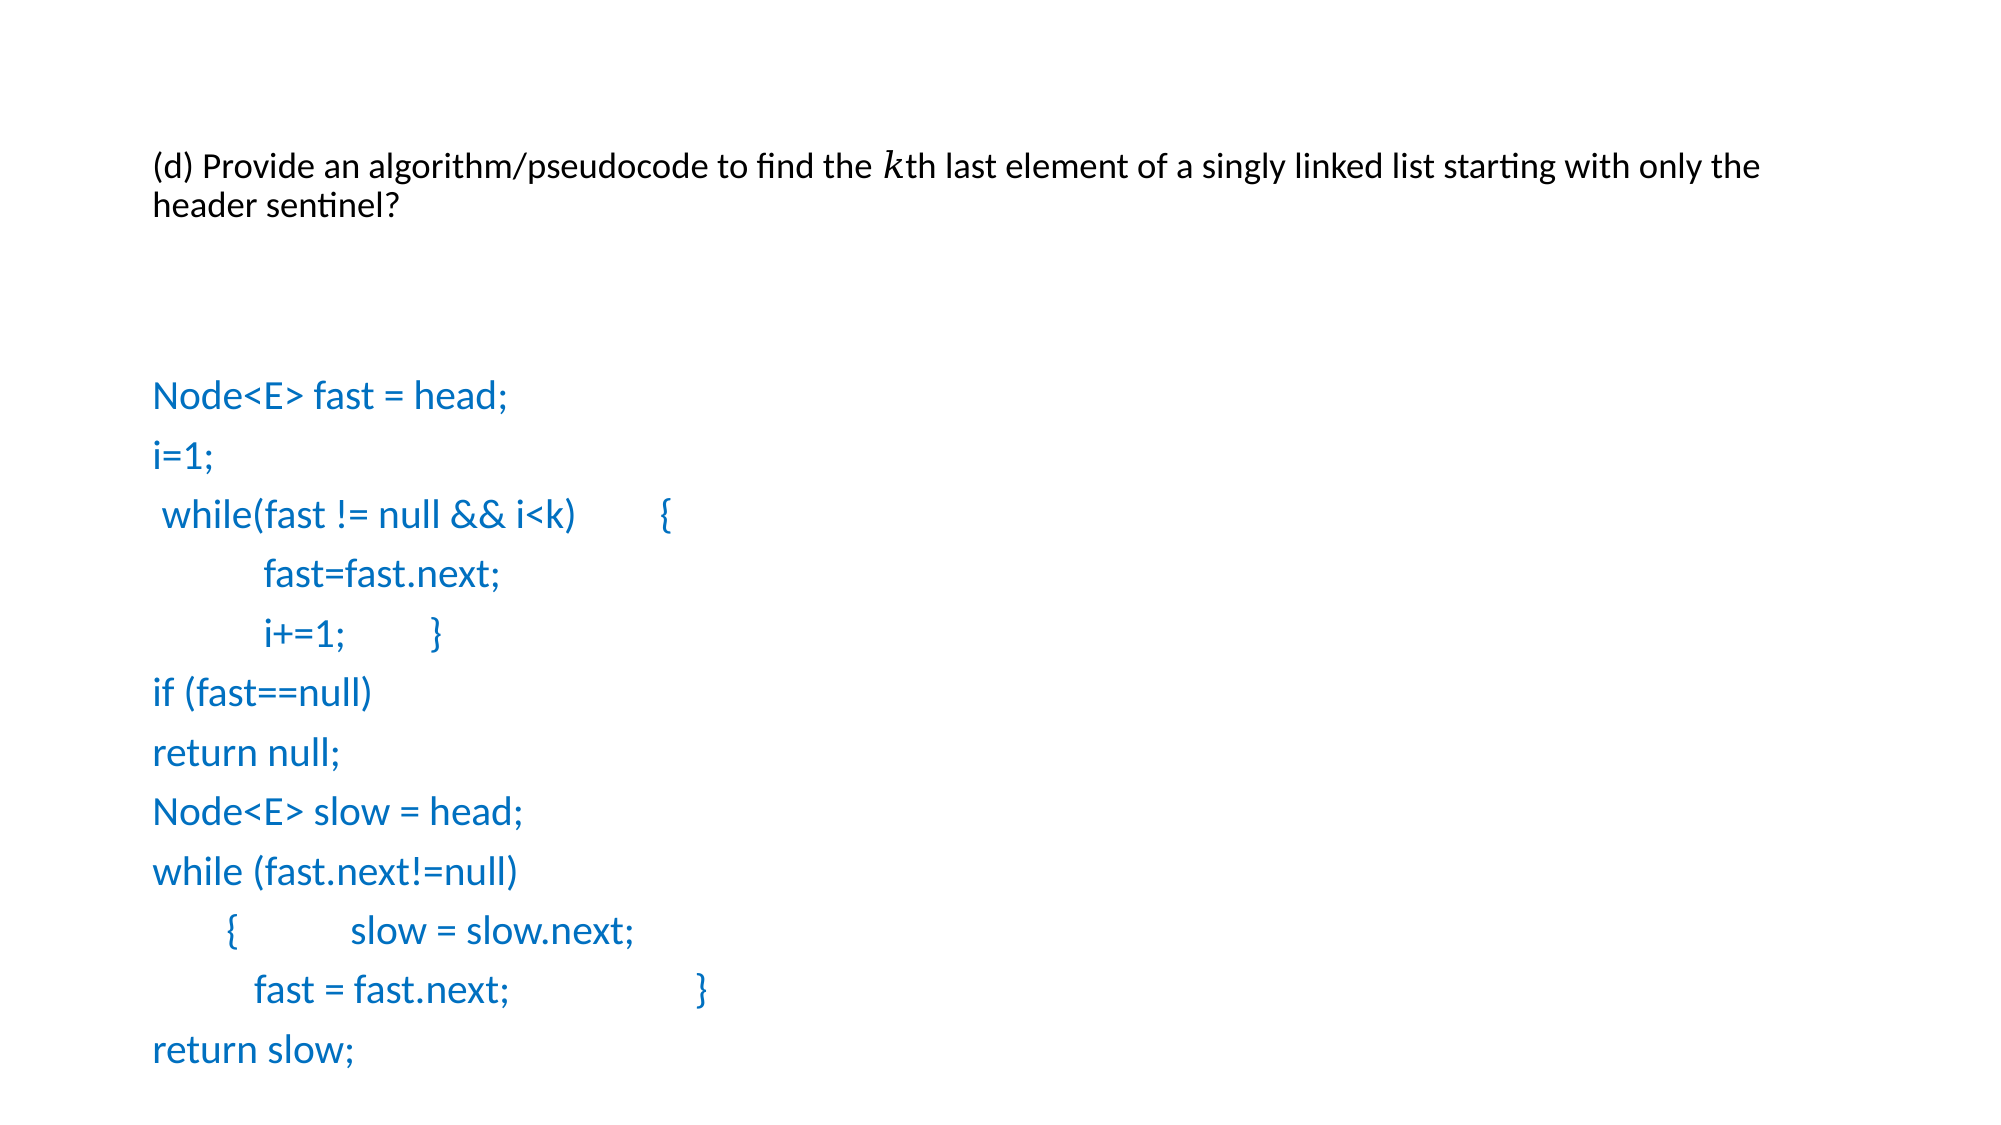

# (d) Provide an algorithm/pseudocode to find the 𝑘th last element of a singly linked list starting with only the header sentinel?
Node<E> fast = head;
i=1;
 while(fast != null && i<k)         {
            fast=fast.next;
            i+=1;         }
if (fast==null)
return null;
Node<E> slow = head;
while (fast.next!=null)
        {            slow = slow.next;
           fast = fast.next;                    }
return slow;